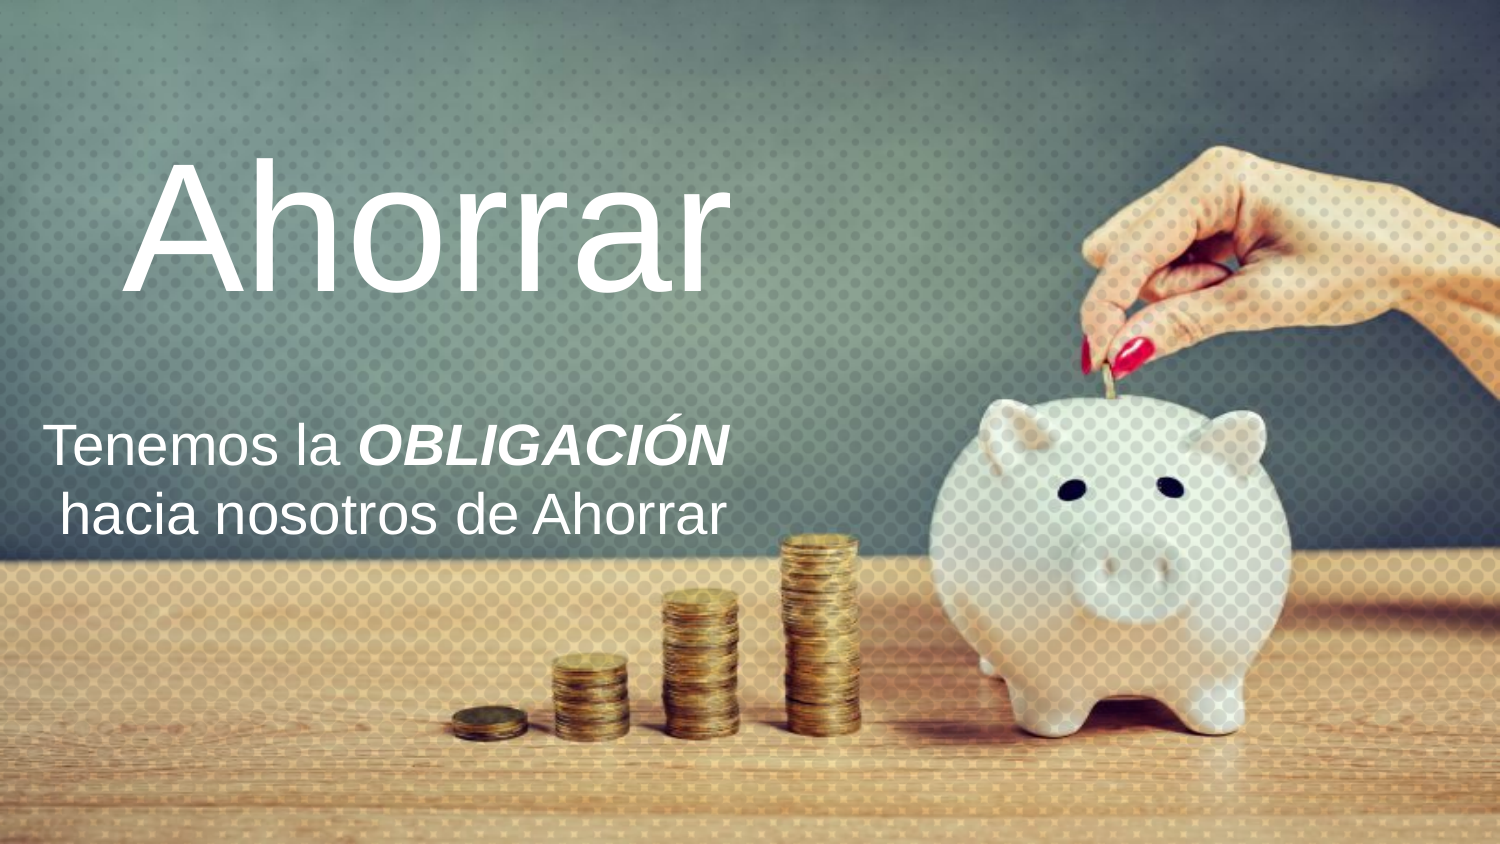

Ahorrar
Tenemos la OBLIGACIÓN  hacia nosotros de Ahorrar